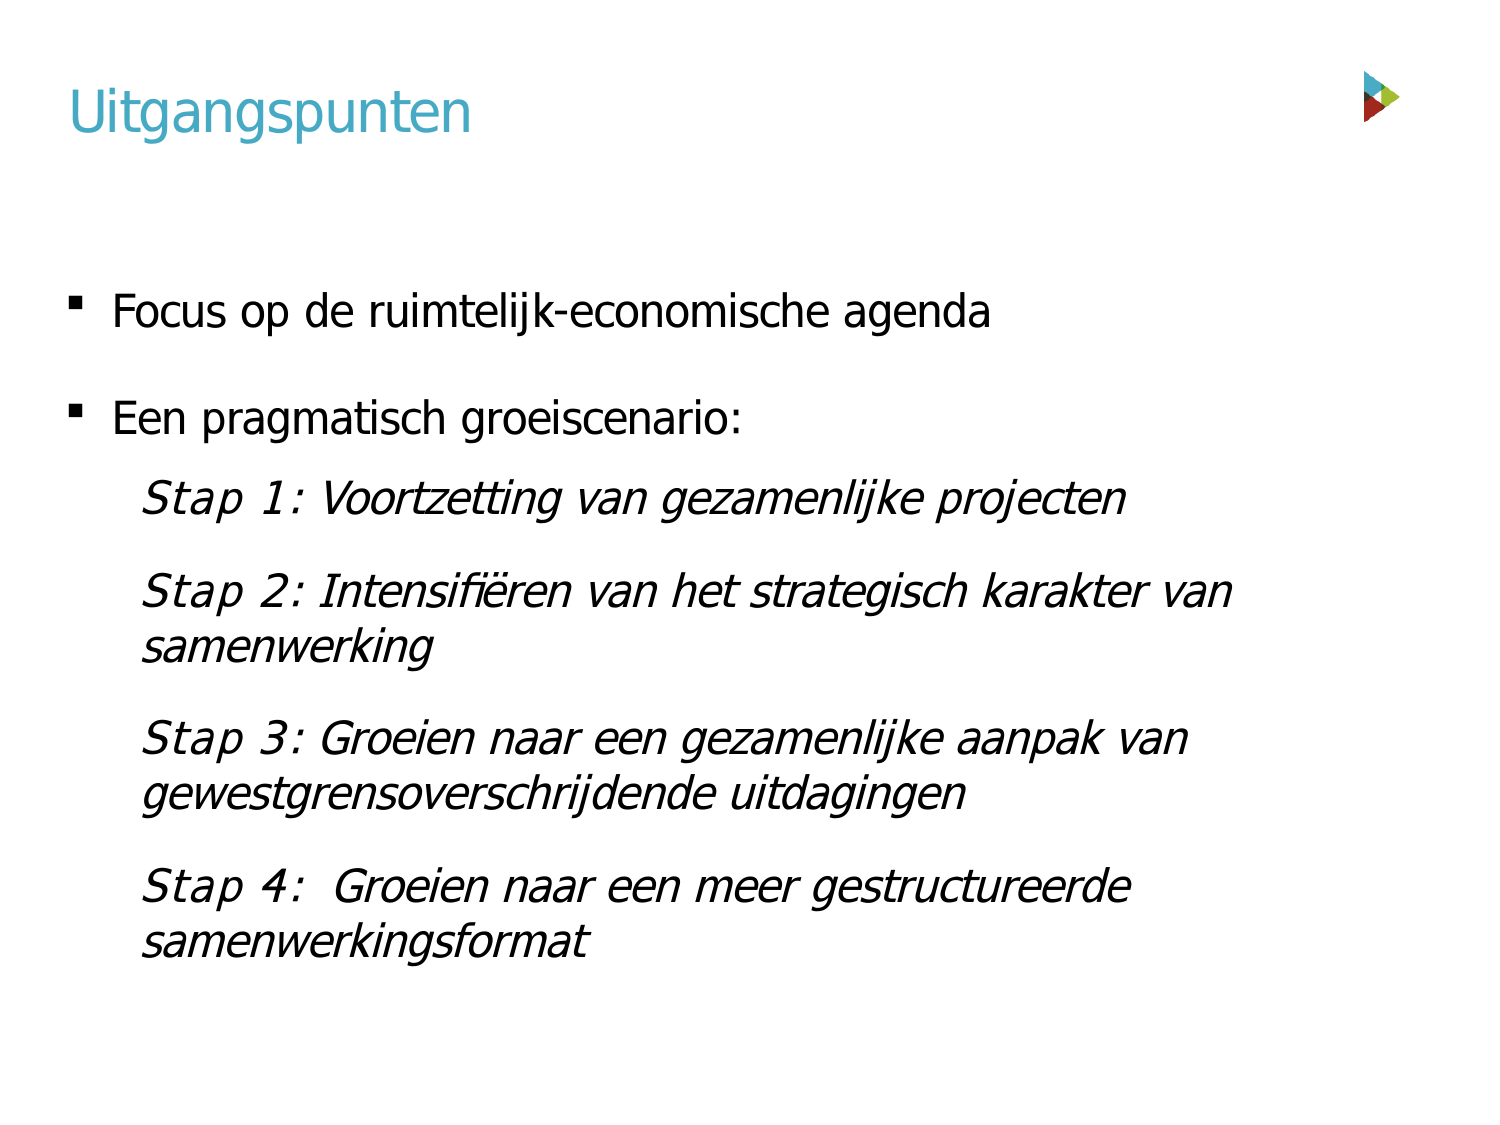

Uitgangspunten

Focus op de ruimtelijk-economische agenda
Een pragmatisch groeiscenario:
Stap 1: Voortzetting van gezamenlijke projecten
Stap 2: Intensifiëren van het strategisch karakter van samenwerking
Stap 3: Groeien naar een gezamenlijke aanpak van gewestgrensoverschrijdende uitdagingen
Stap 4:  Groeien naar een meer gestructureerde samenwerkingsformat